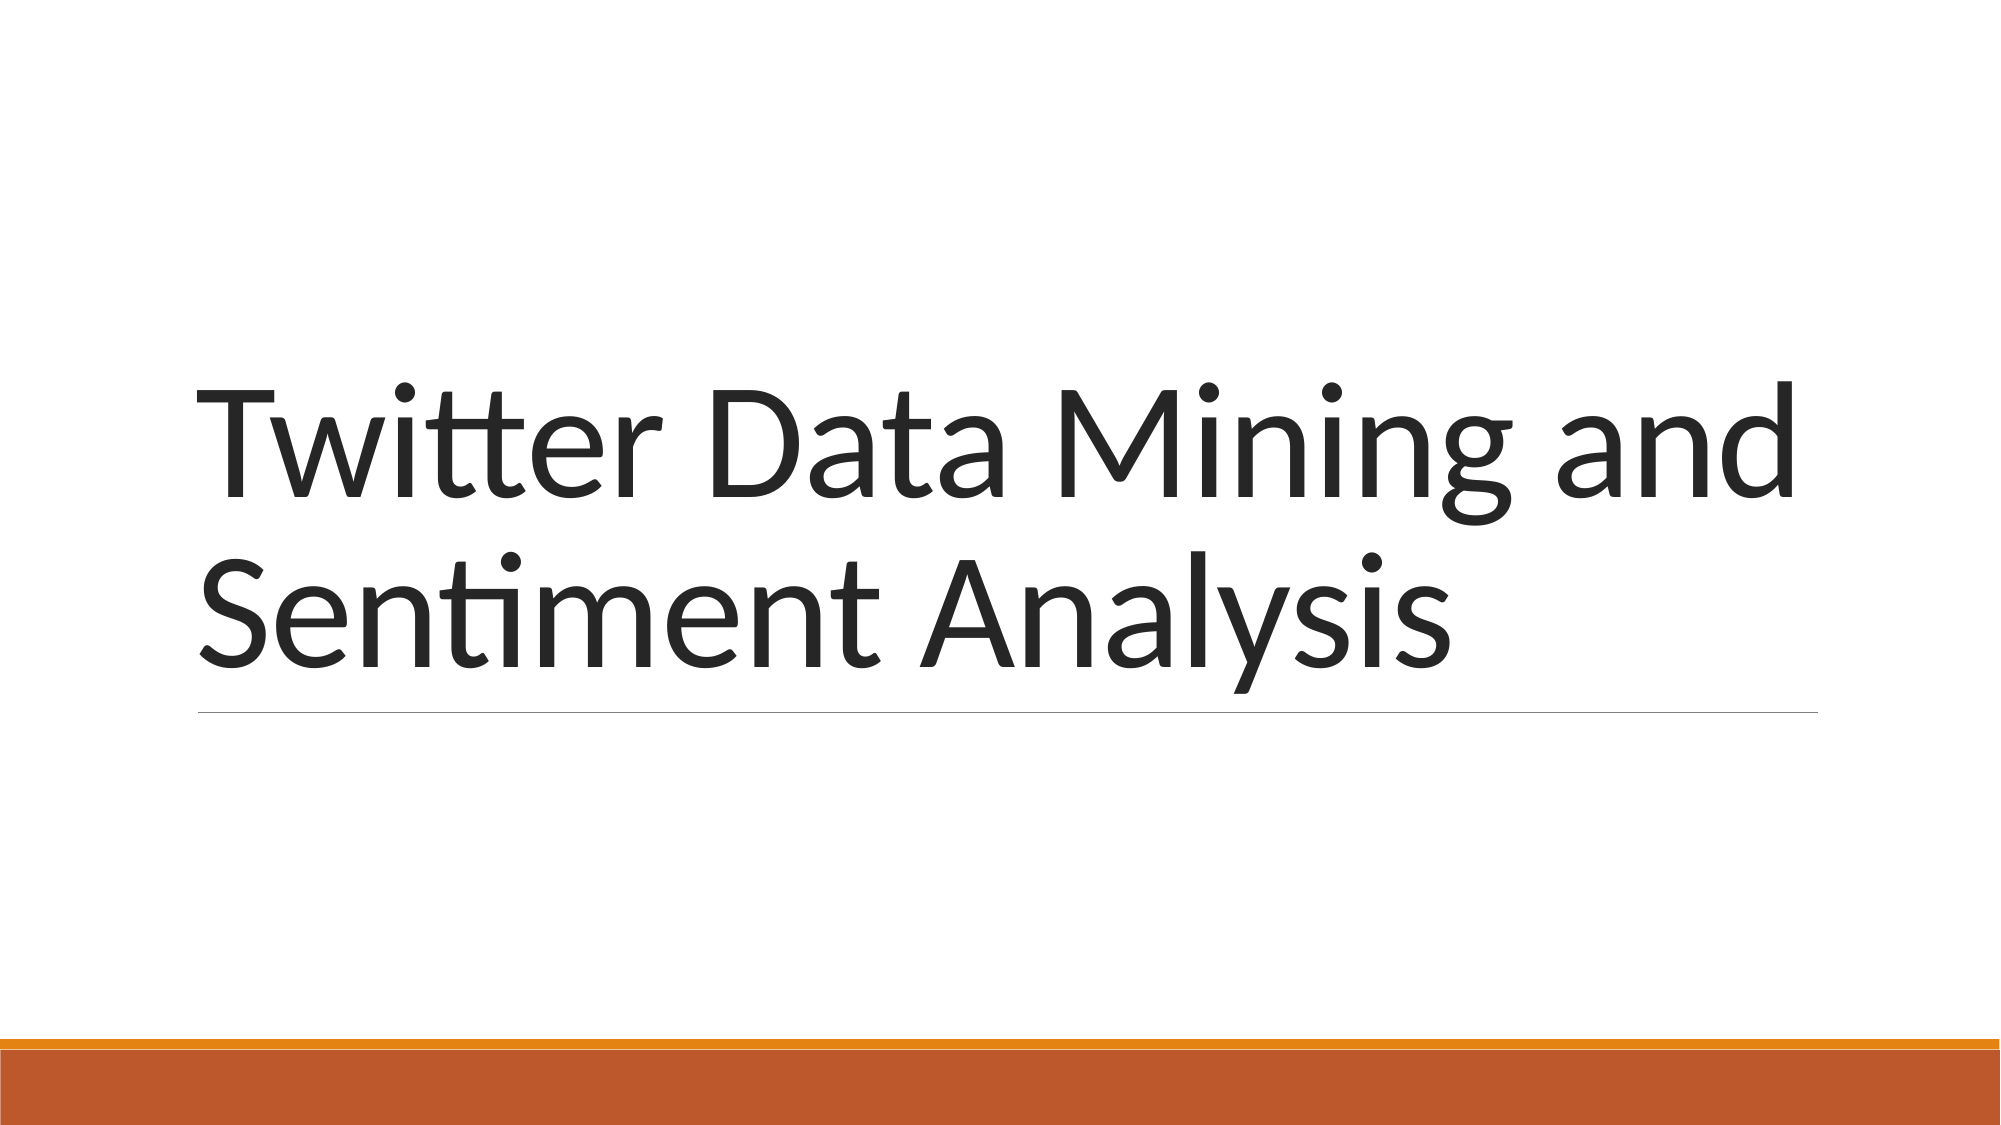

# Twitter Data Mining and Sentiment Analysis